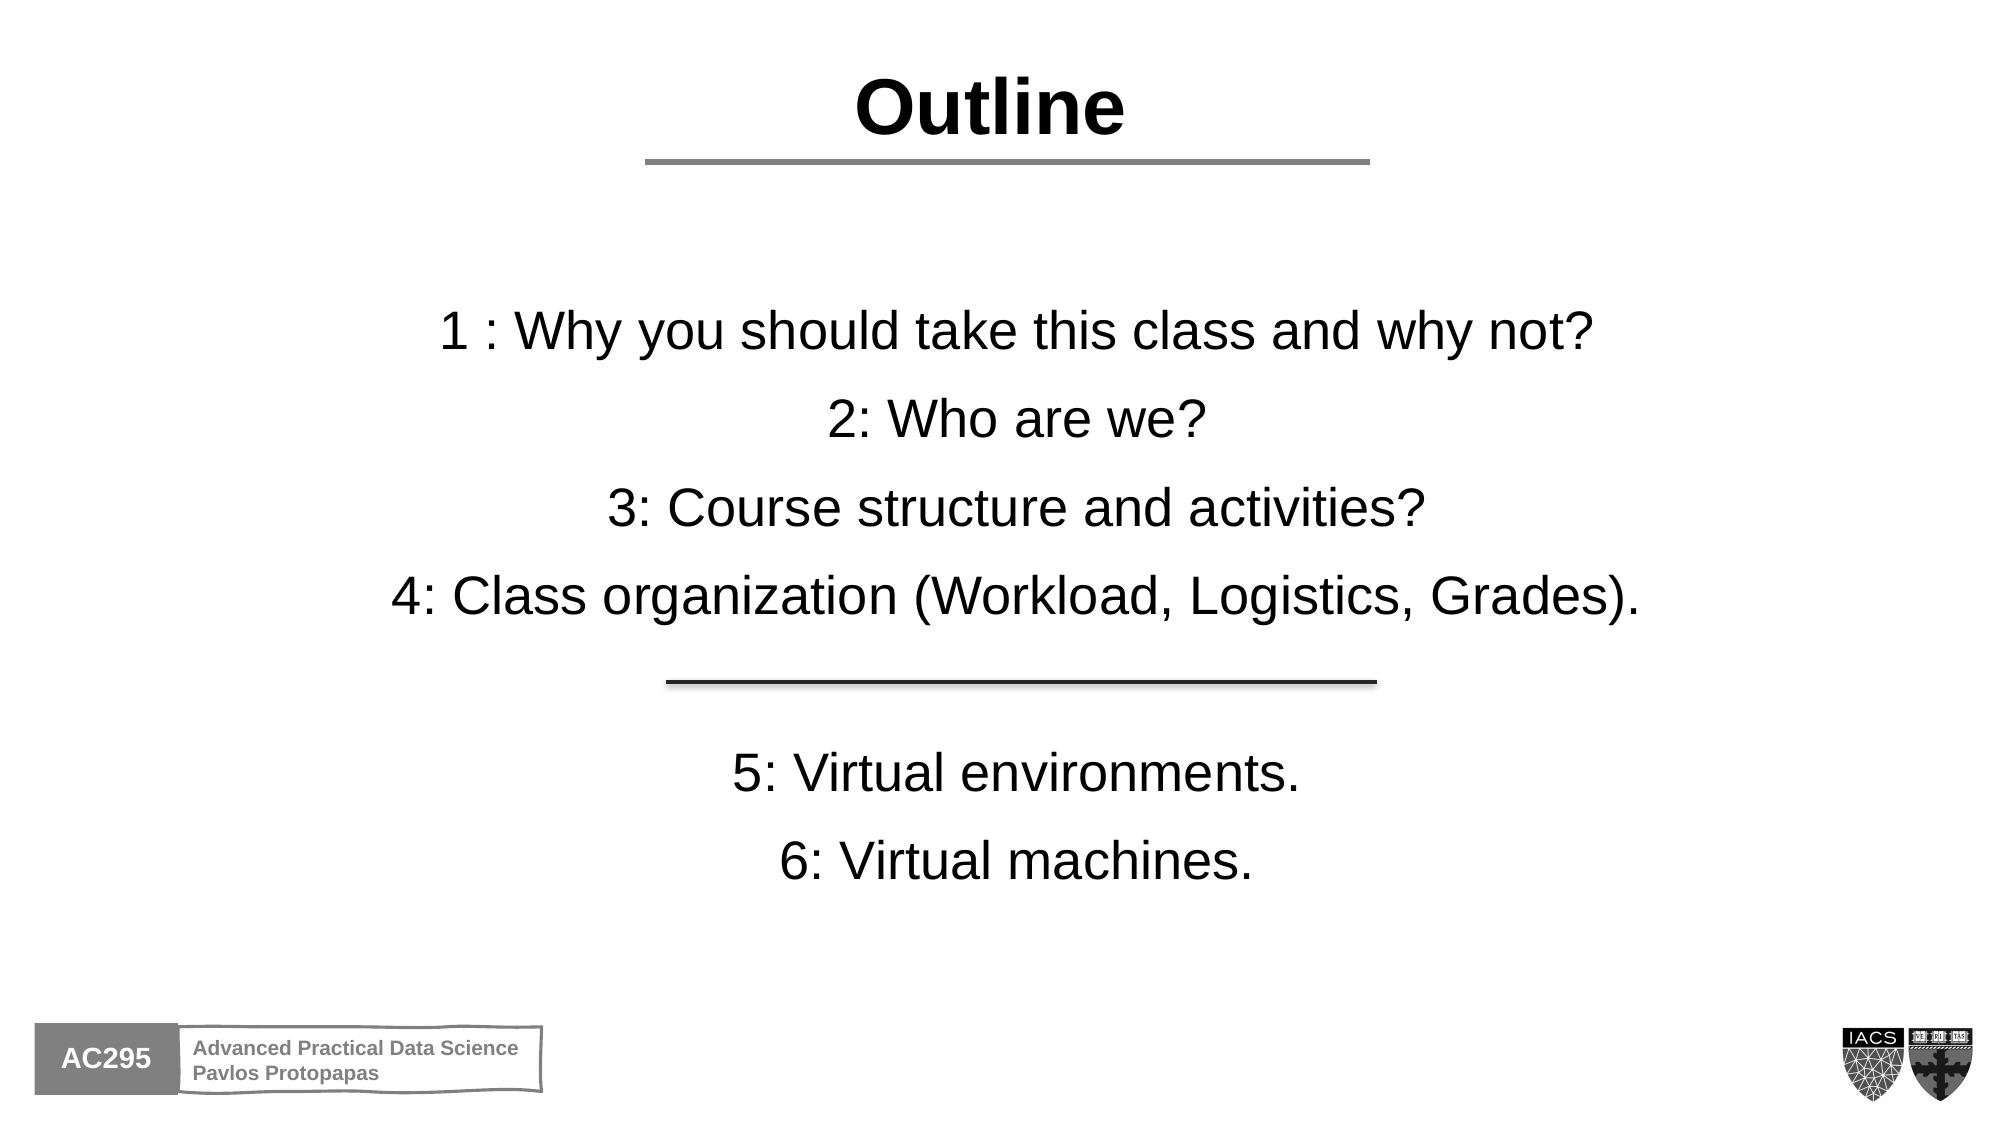

Outline
1 : Why you should take this class and why not?
2: Who are we?
3: Course structure and activities?
4: Class organization (Workload, Logistics, Grades).

5: Virtual environments.
6: Virtual machines.